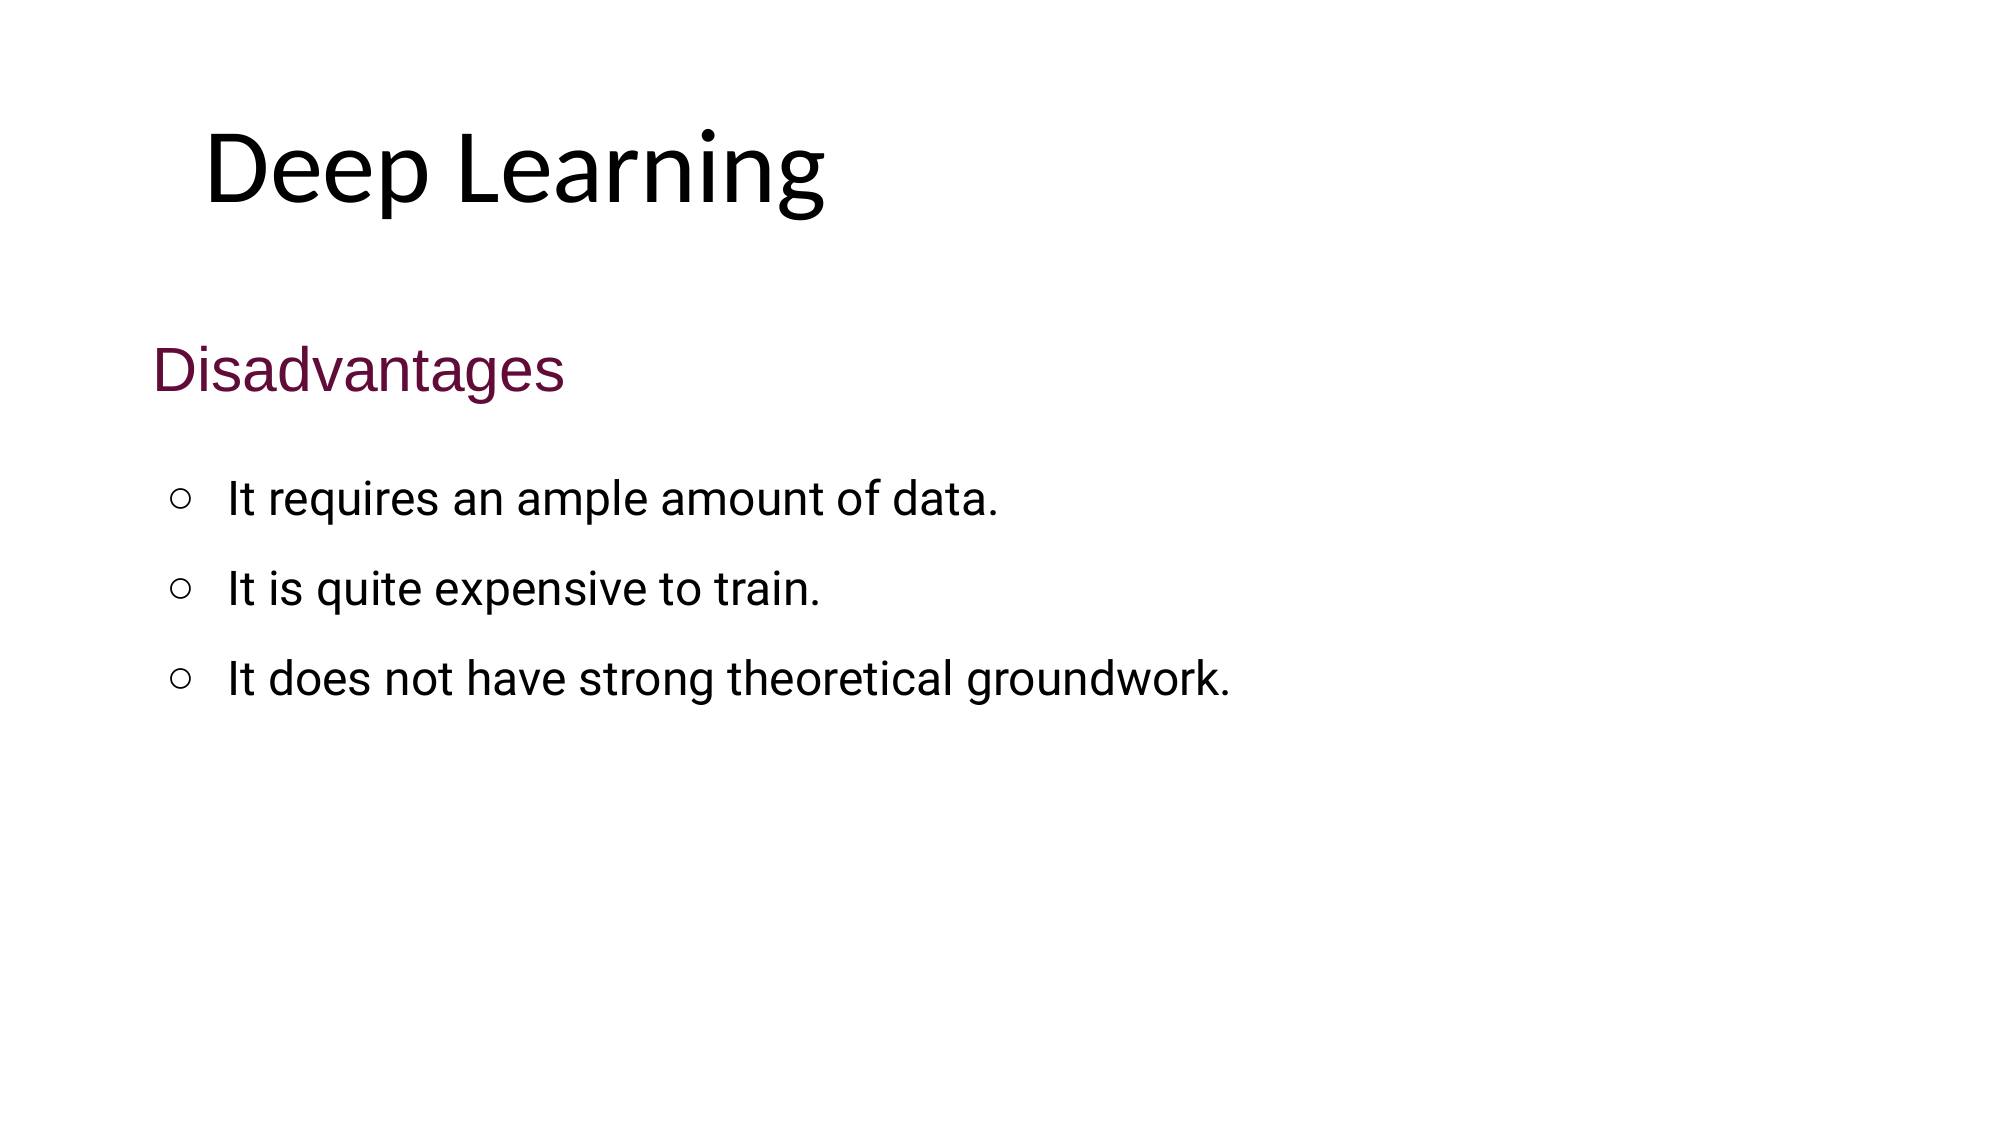

# Deep Learning
Disadvantages
It requires an ample amount of data.
It is quite expensive to train.
It does not have strong theoretical groundwork.